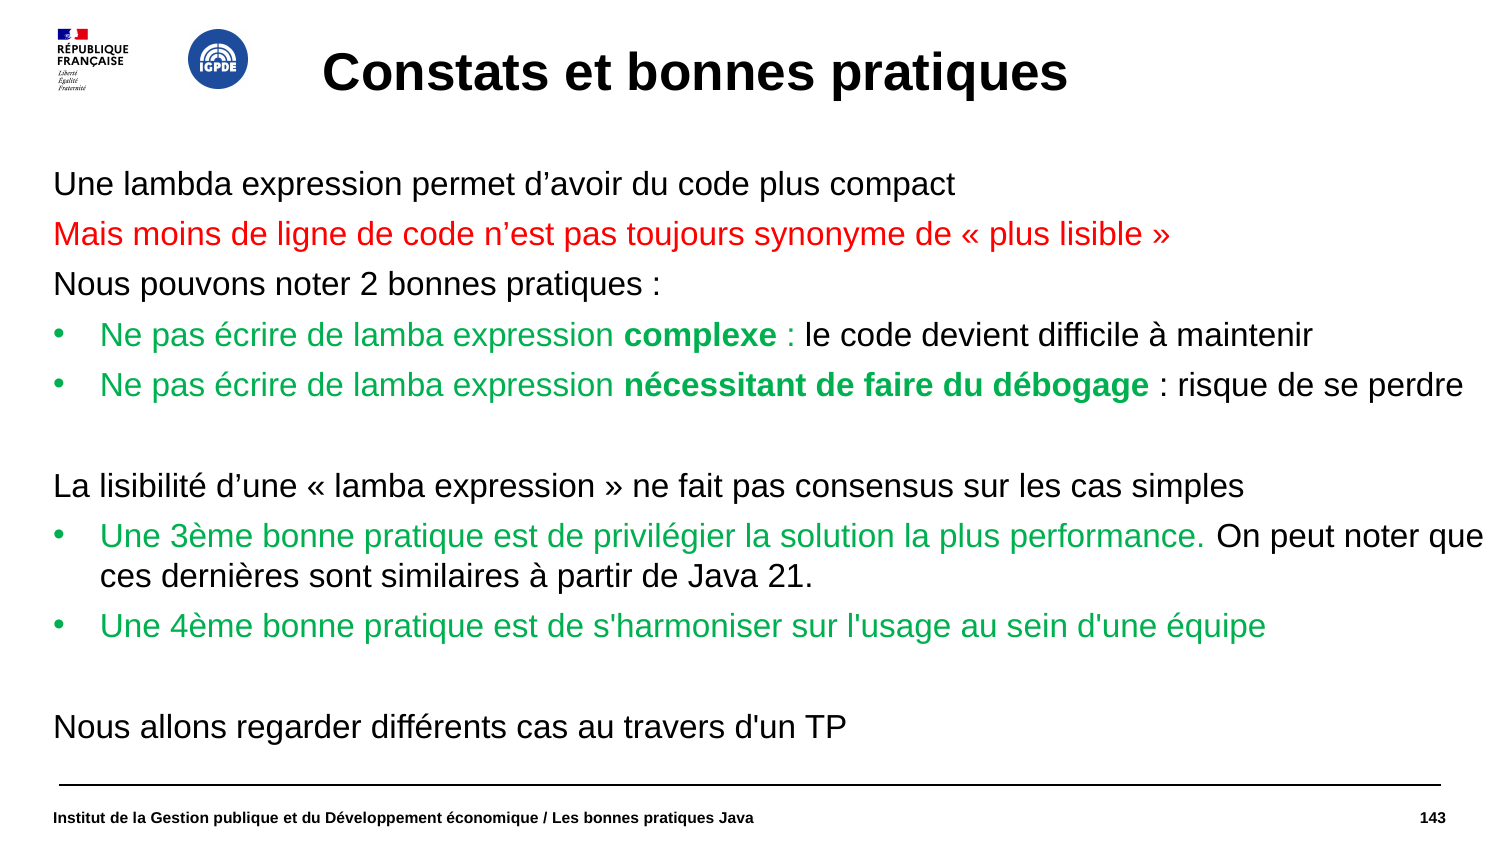

# Constats et bonnes pratiques
Une lambda expression permet d’avoir du code plus compact
Mais moins de ligne de code n’est pas toujours synonyme de « plus lisible »
Nous pouvons noter 2 bonnes pratiques :
Ne pas écrire de lamba expression complexe : le code devient difficile à maintenir
Ne pas écrire de lamba expression nécessitant de faire du débogage : risque de se perdre

La lisibilité d’une « lamba expression » ne fait pas consensus sur les cas simples
Une 3ème bonne pratique est de privilégier la solution la plus performance. On peut noter que ces dernières sont similaires à partir de Java 21.
Une 4ème bonne pratique est de s'harmoniser sur l'usage au sein d'une équipe

Nous allons regarder différents cas au travers d'un TP
Institut de la Gestion publique et du Développement économique / Les bonnes pratiques Java
143